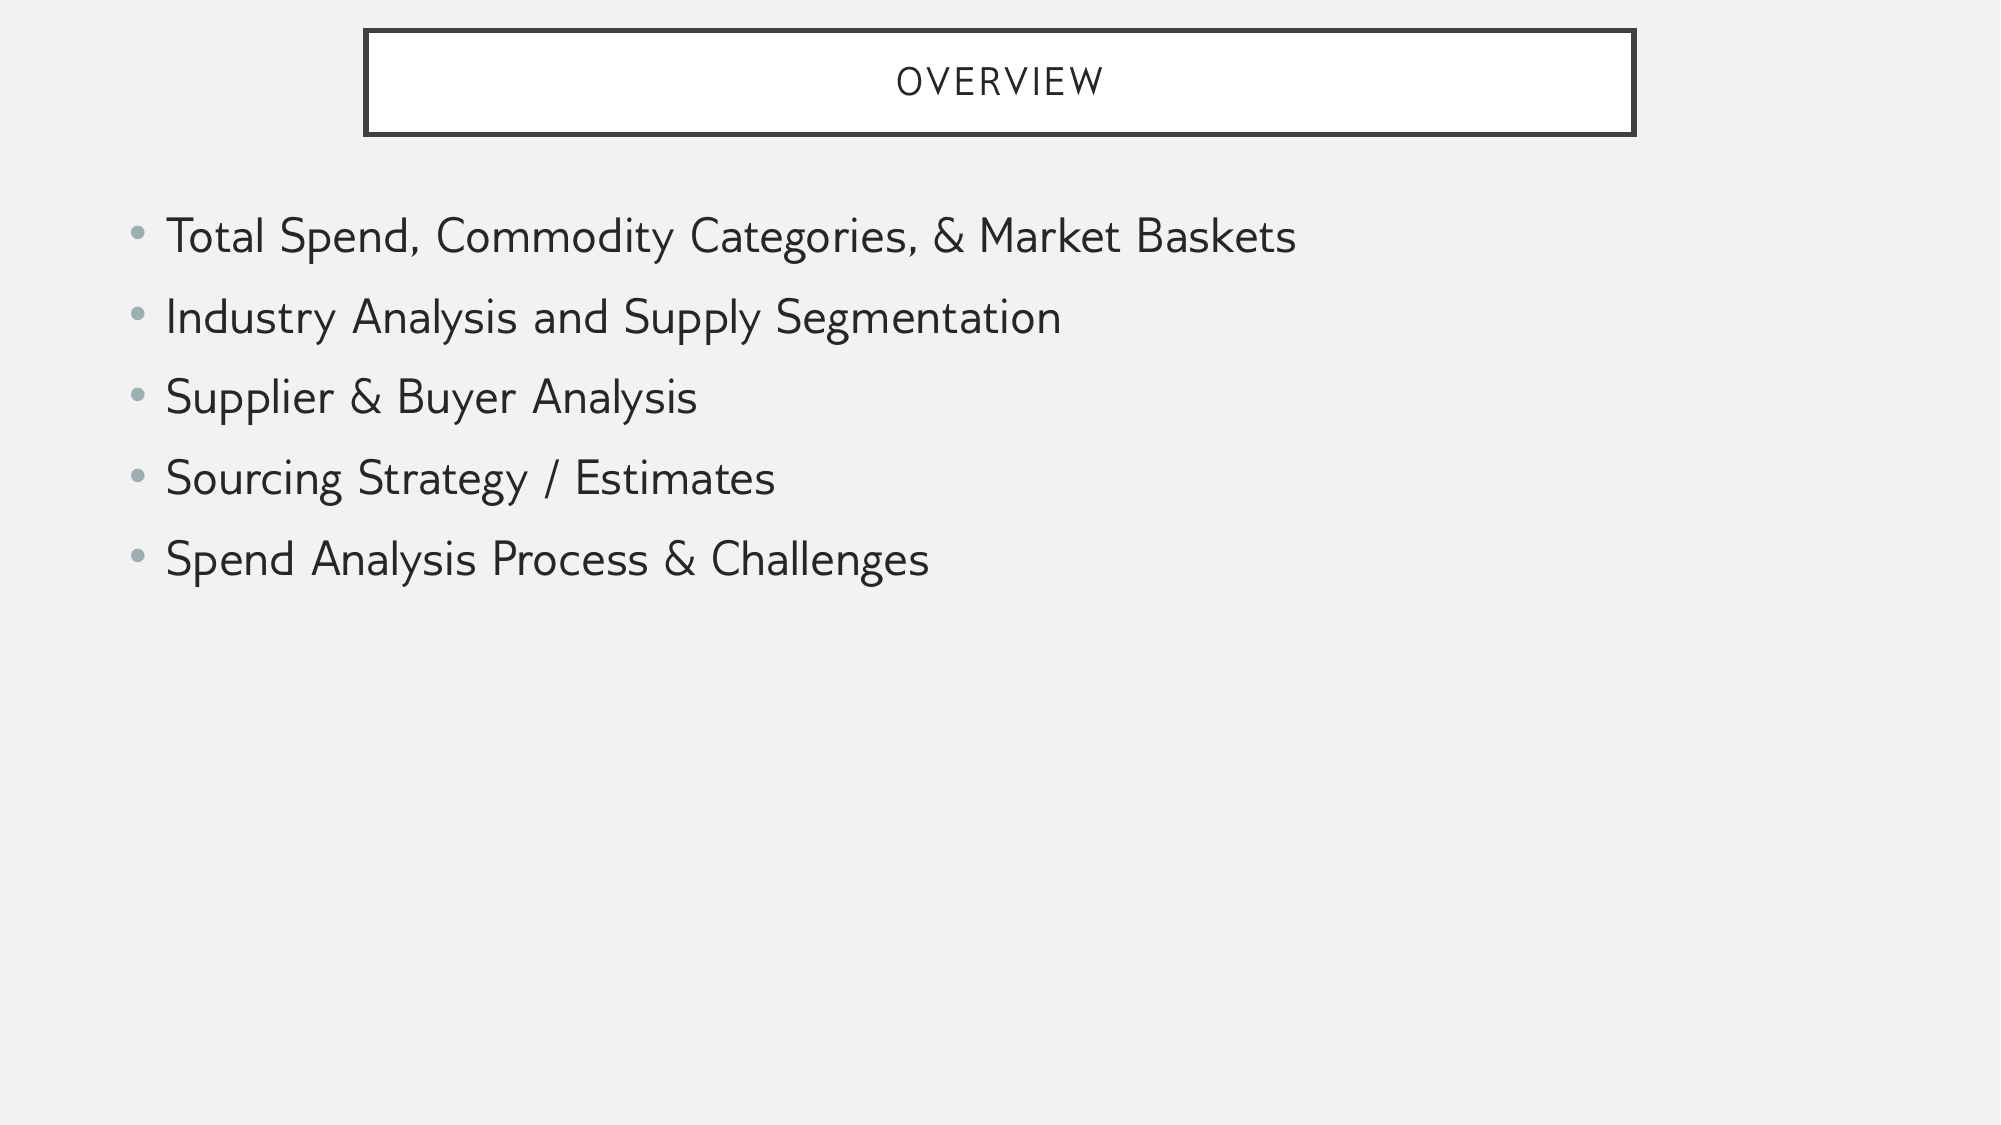

# Overview
Total Spend, Commodity Categories, & Market Baskets
Industry Analysis and Supply Segmentation
Supplier & Buyer Analysis
Sourcing Strategy / Estimates
Spend Analysis Process & Challenges